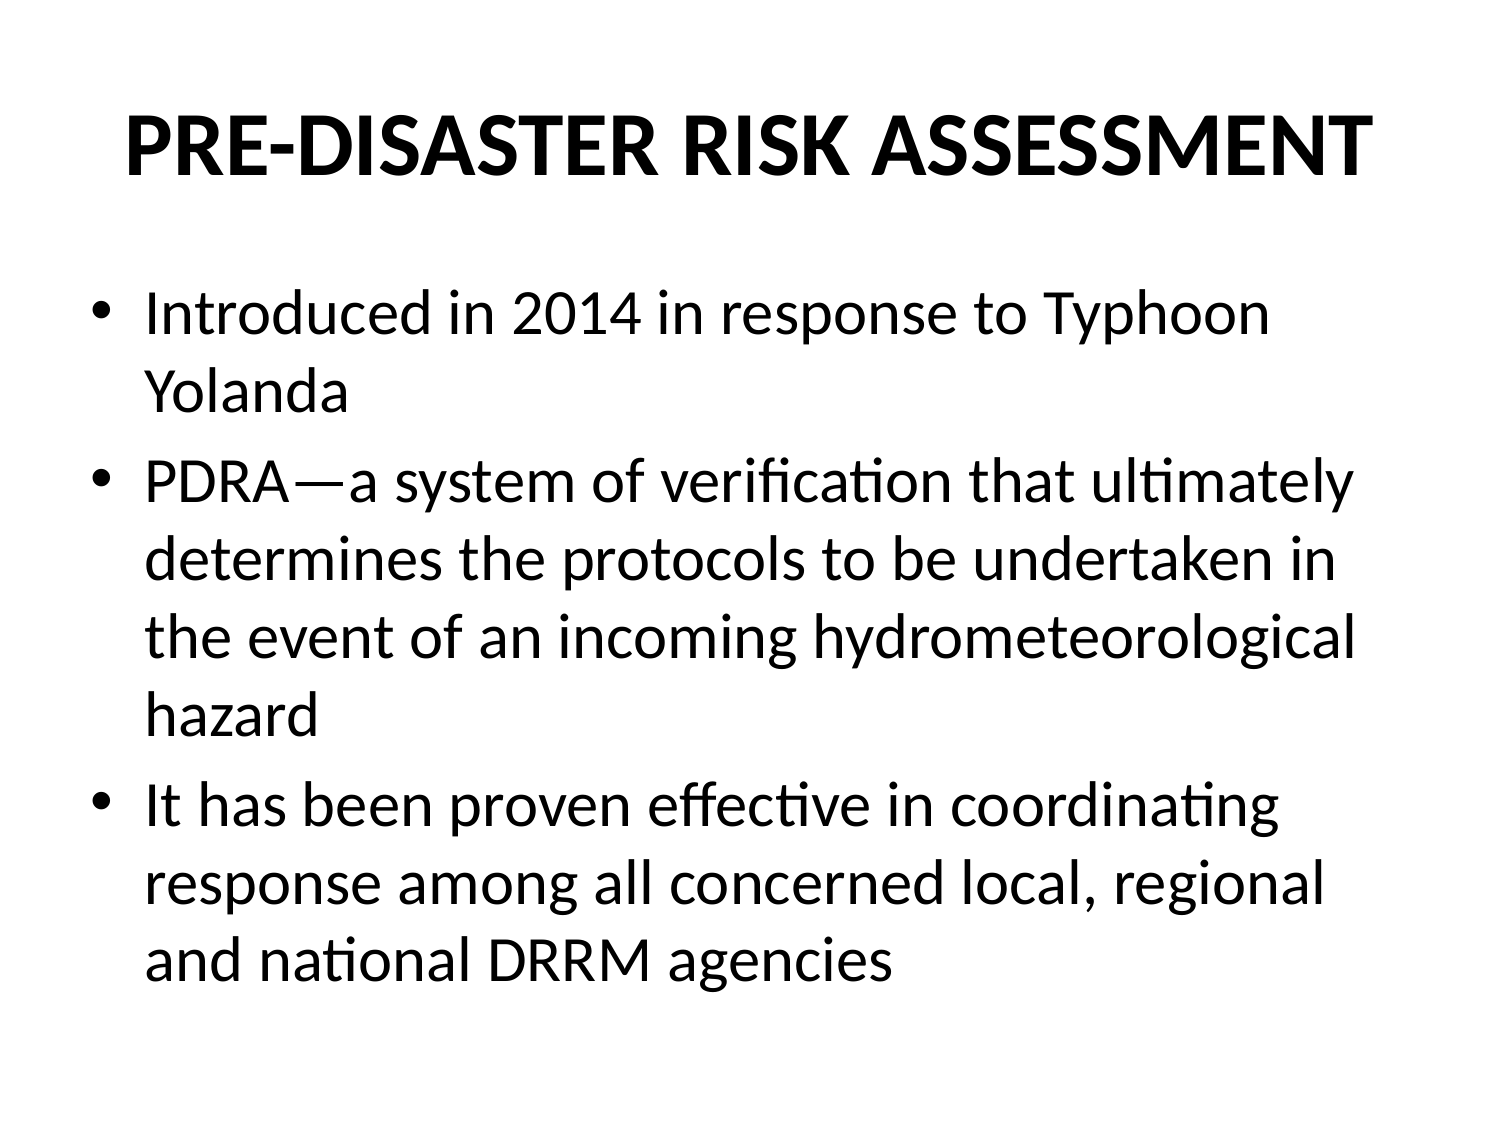

# PRE-DISASTER RISK ASSESSMENT
Introduced in 2014 in response to Typhoon Yolanda
PDRA—a system of verification that ultimately determines the protocols to be undertaken in the event of an incoming hydrometeorological hazard
It has been proven effective in coordinating response among all concerned local, regional and national DRRM agencies